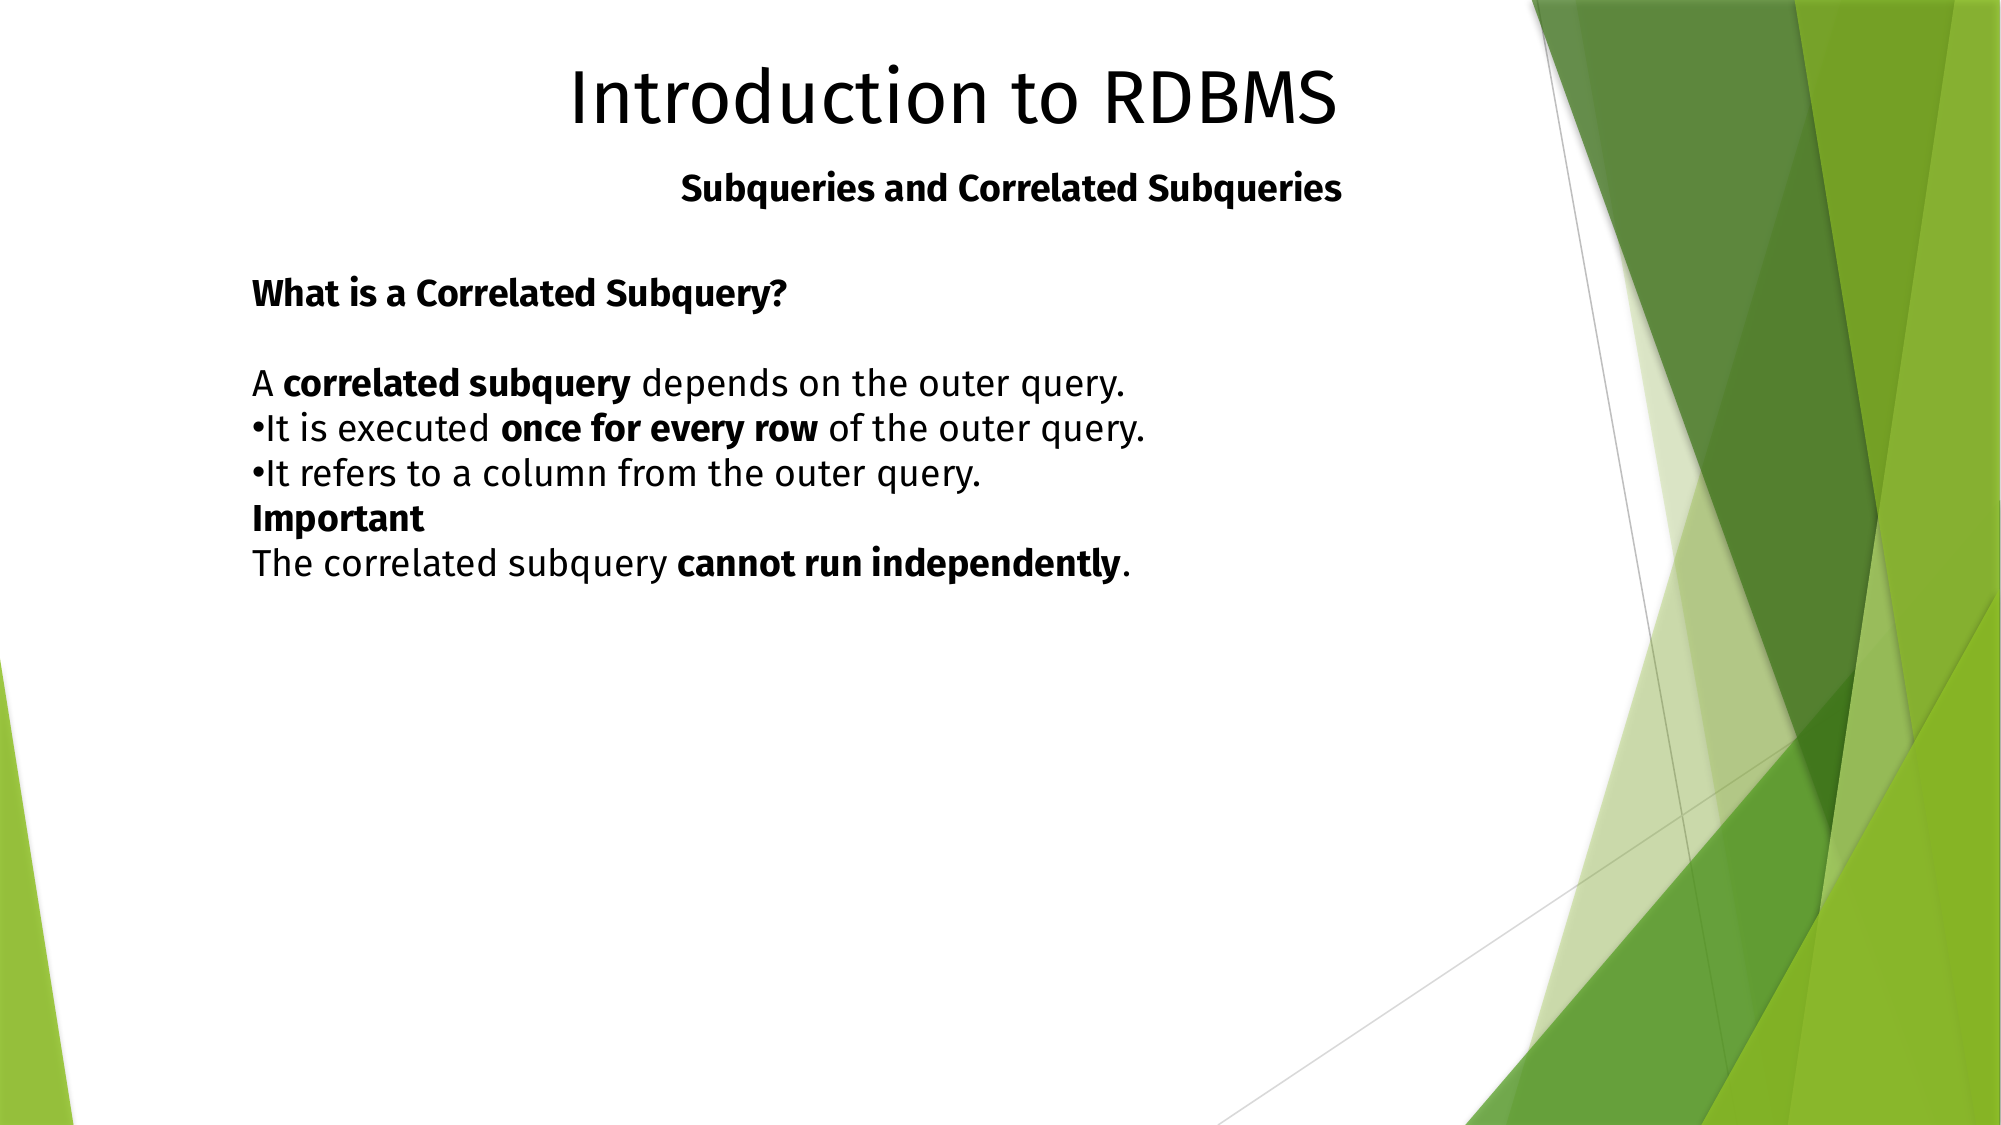

# Introduction to RDBMS
		 Subqueries and Correlated Subqueries
What is a Correlated Subquery?

A correlated subquery depends on the outer query.
It is executed once for every row of the outer query.
It refers to a column from the outer query.
Important
The correlated subquery cannot run independently.